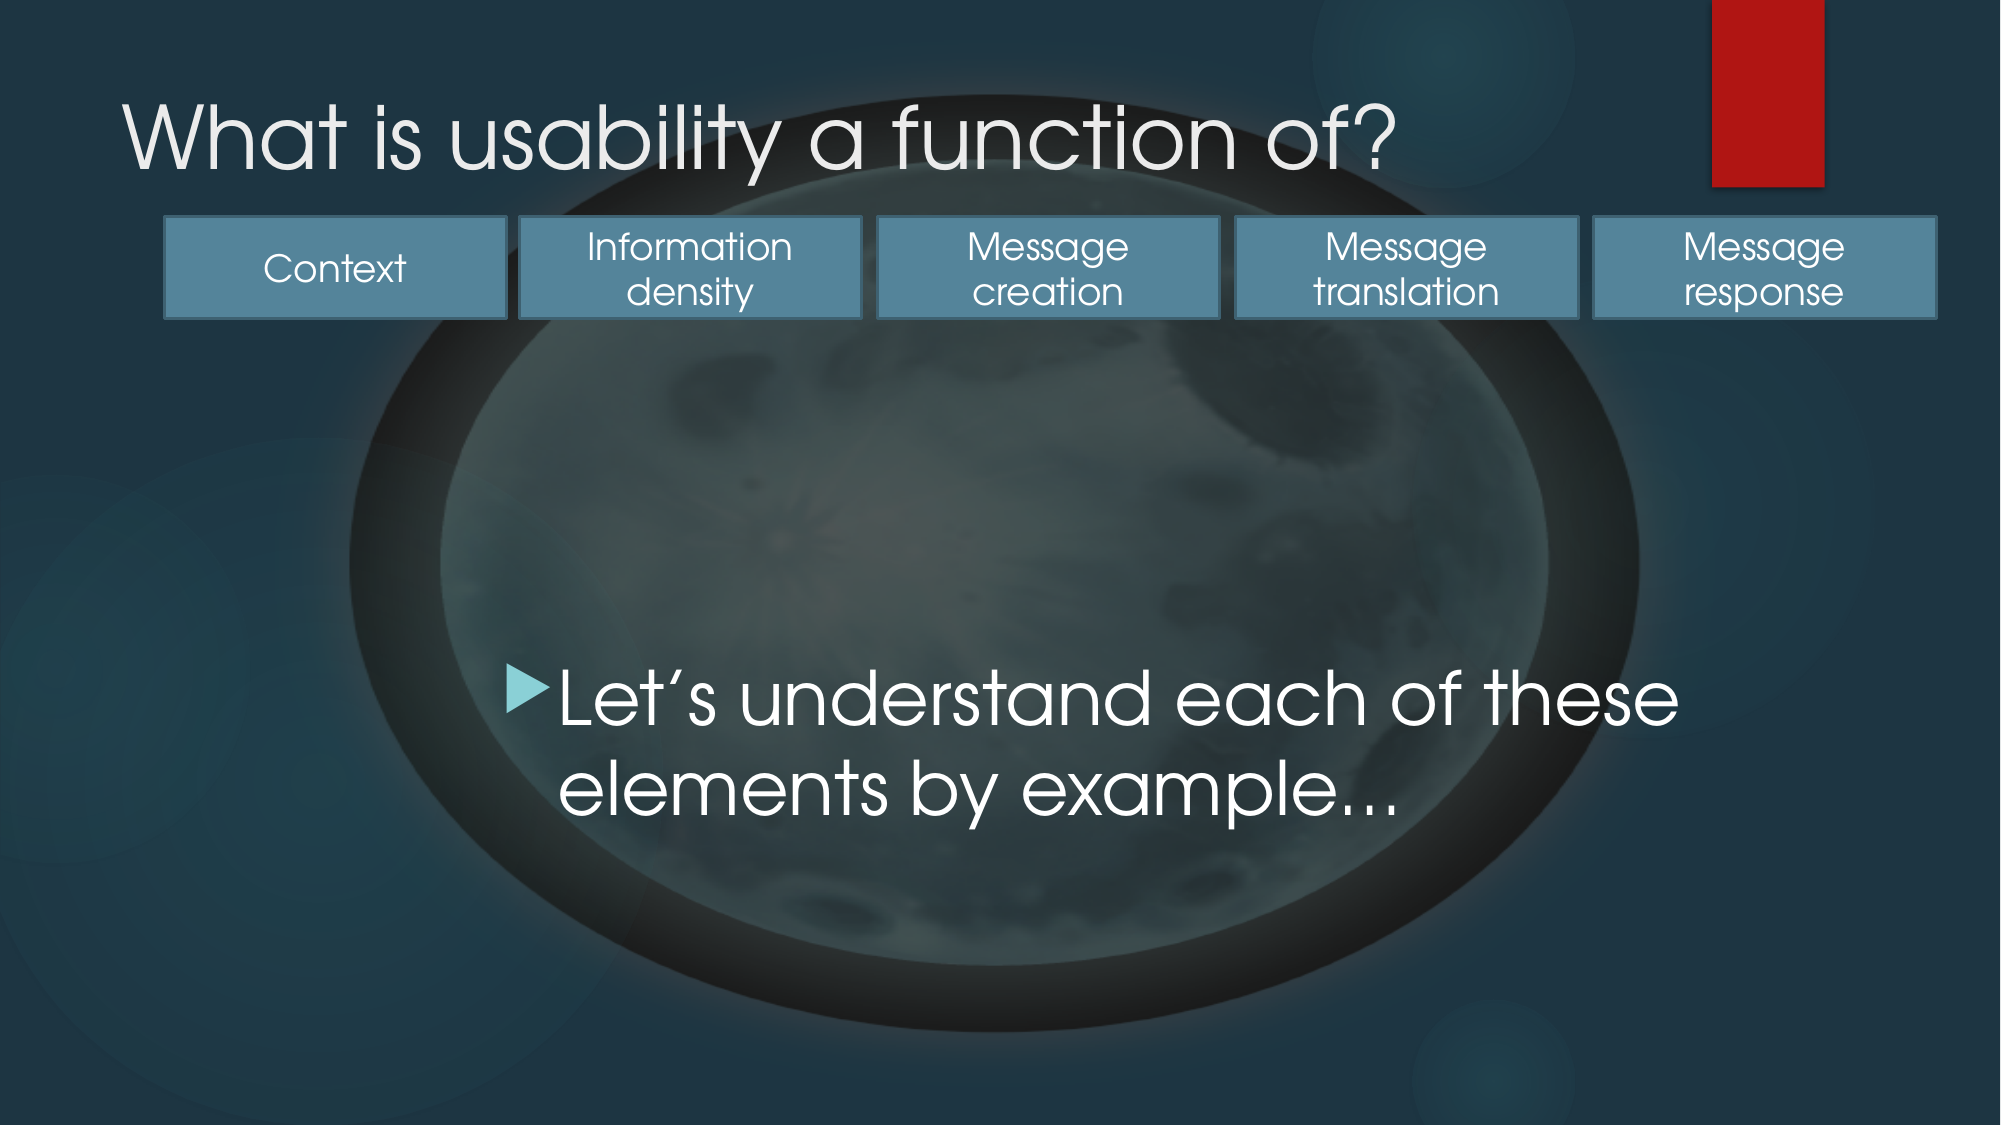

# What is usability a function of?
Context
Information density
Message creation
Message translation
Message response
Let’s understand each of these elements by example…